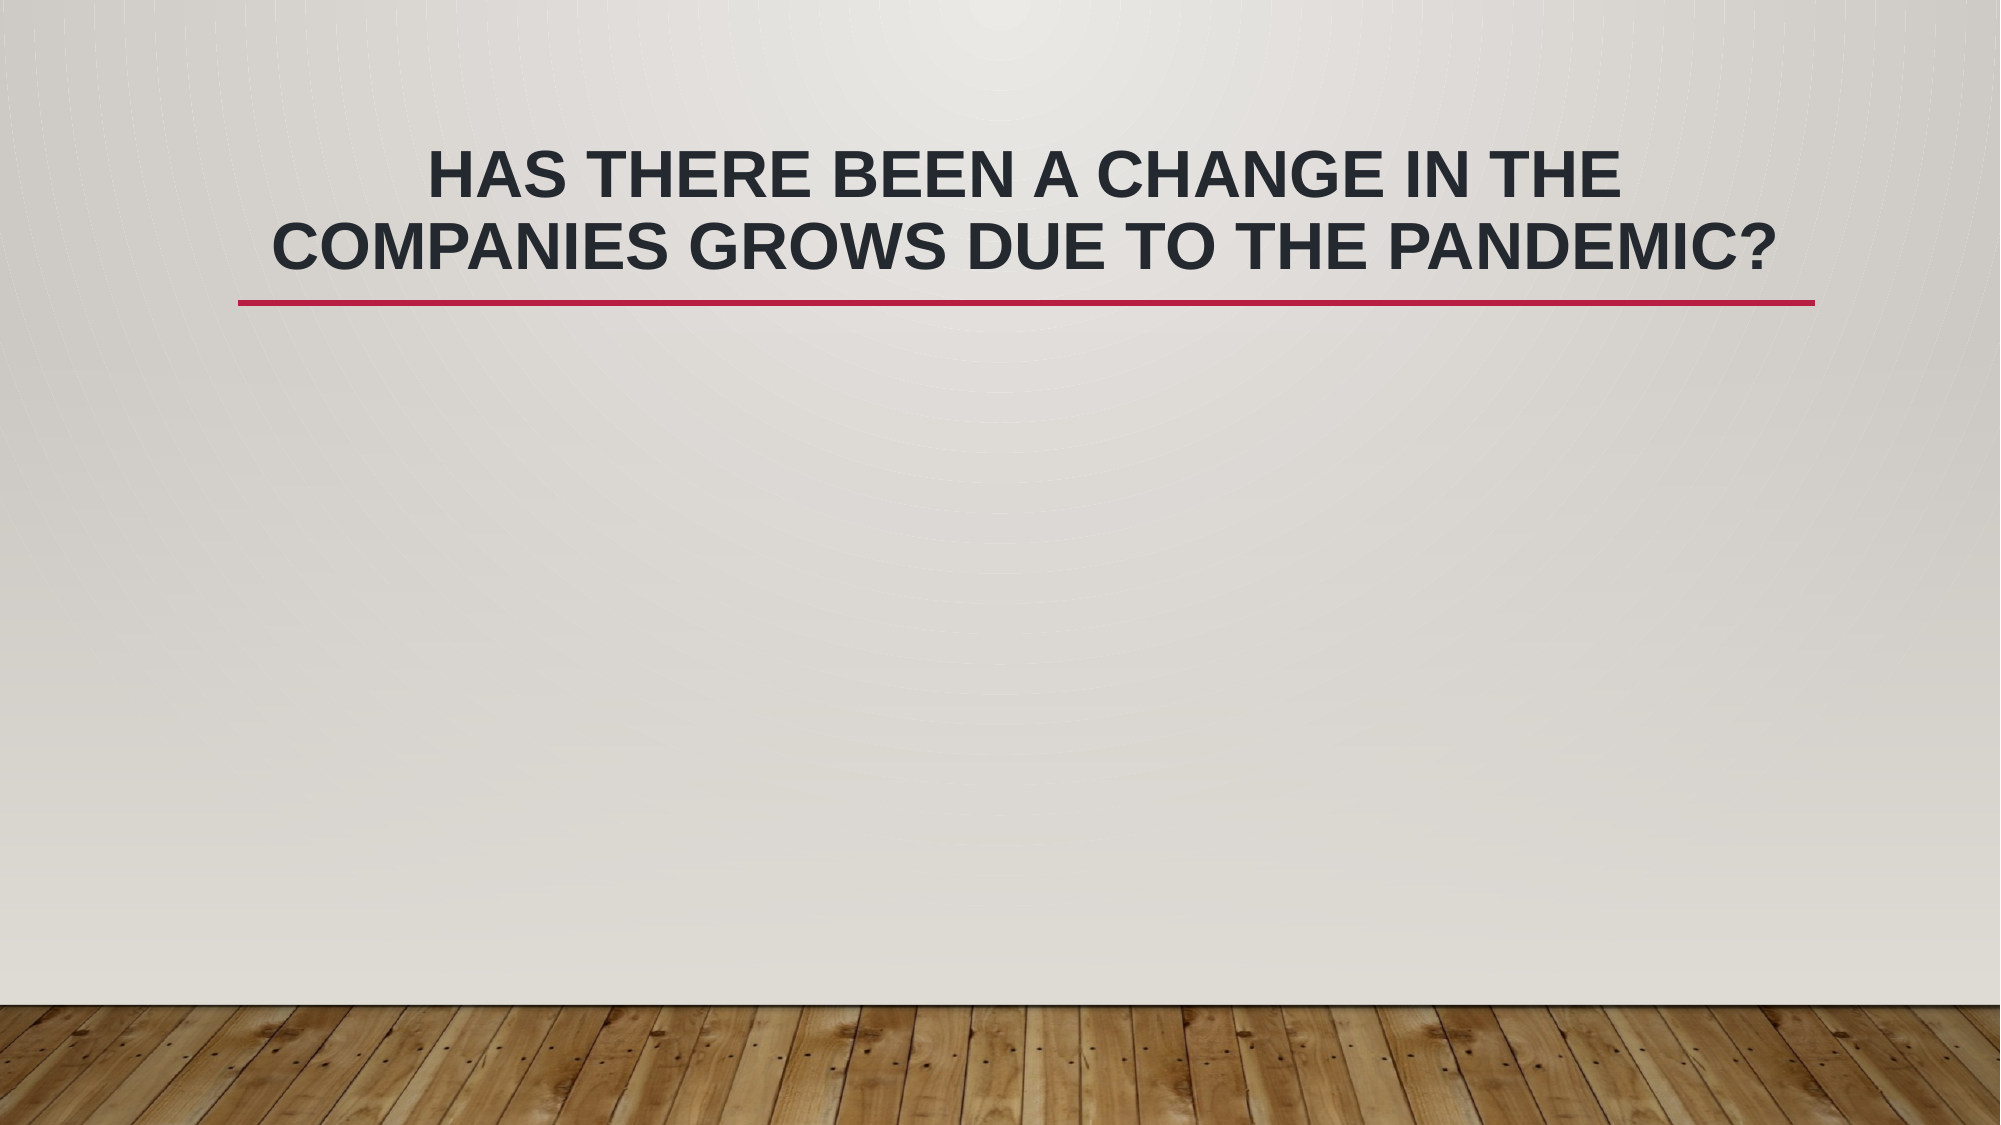

# Has there been a change in the companies grows due to the pandemic?